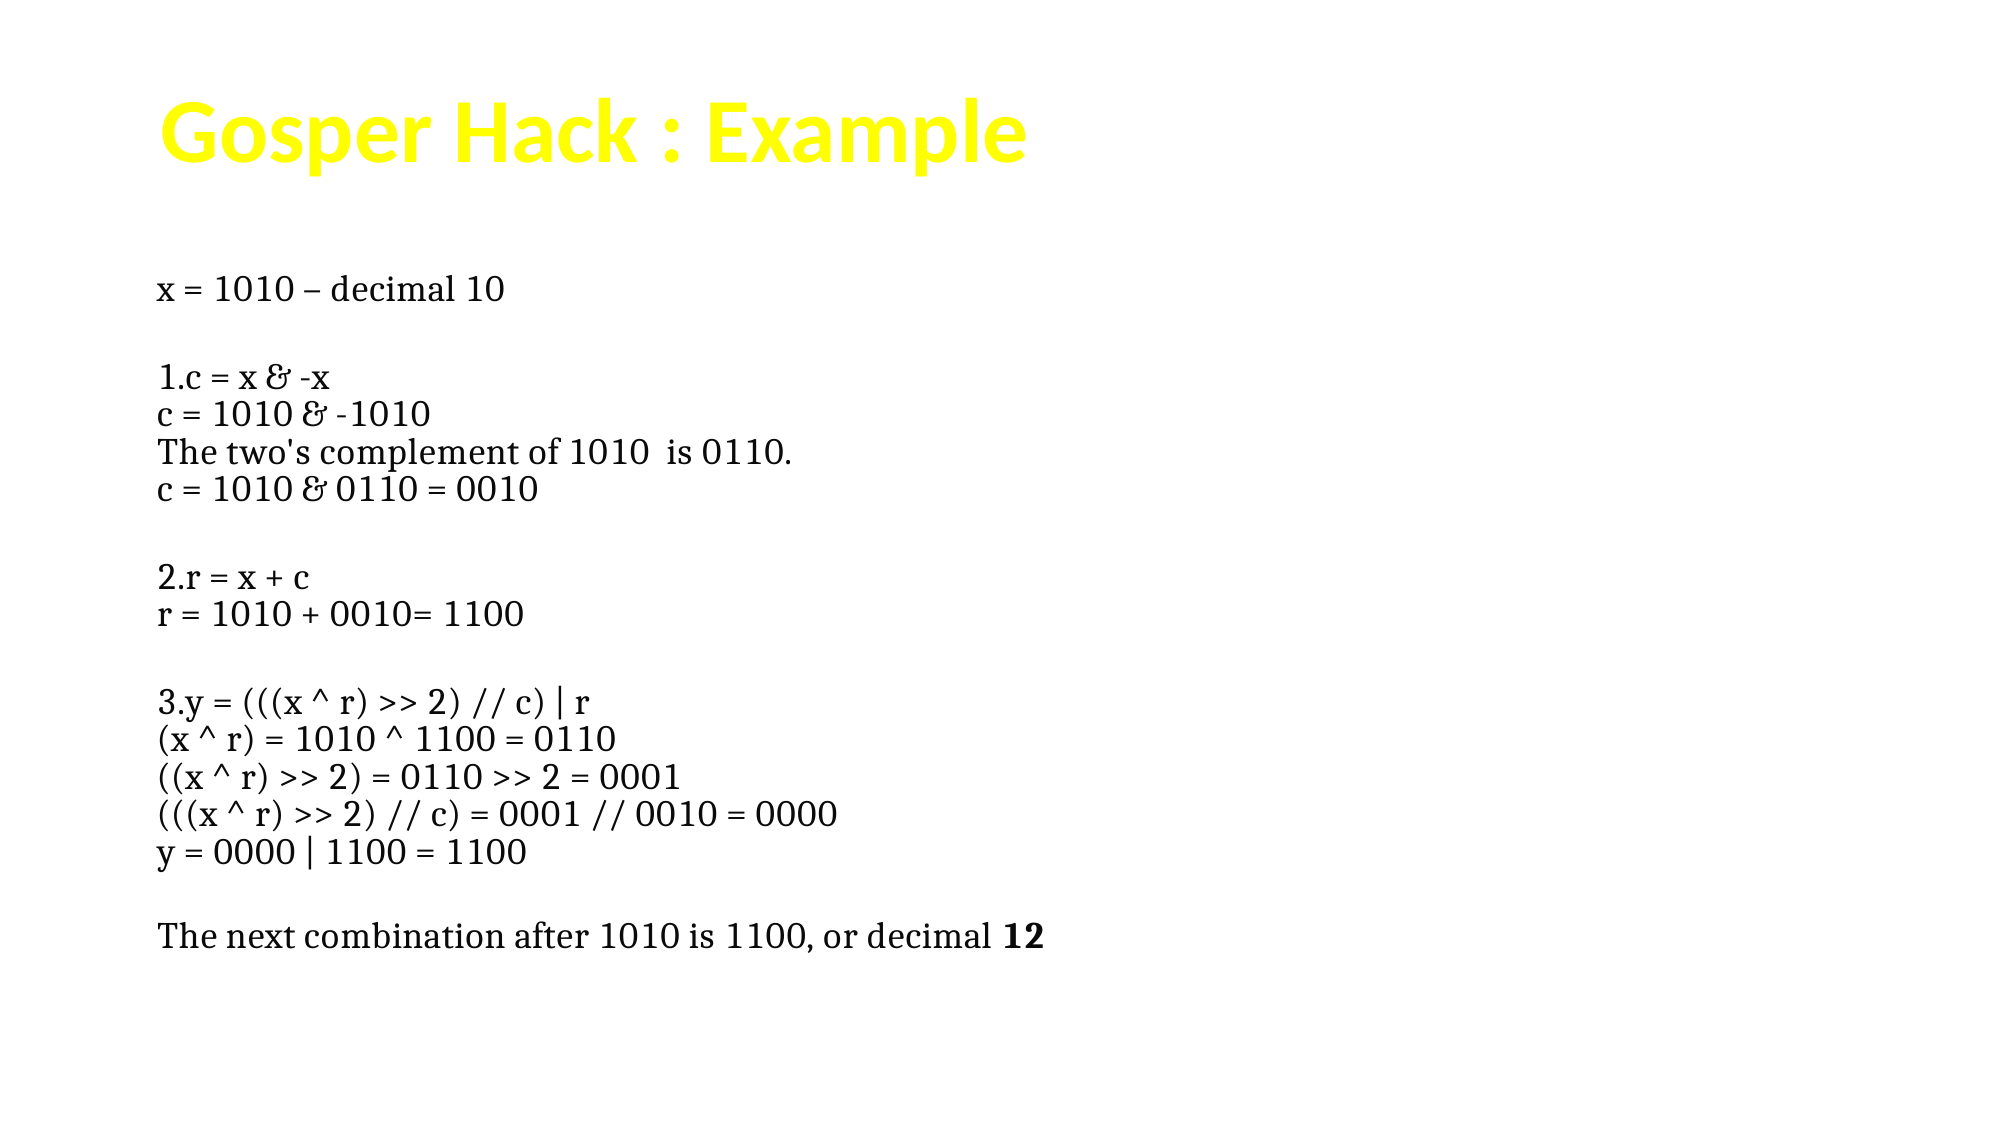

Gosper Hack : Example
x = 1010 – decimal 10
c = x & -x
c = 1010 & -1010
The two's complement of 1010  is 0110.
c = 1010 & 0110 = 0010
r = x + c
r = 1010 + 0010= 1100
y = (((x ^ r) >> 2) // c) | r
(x ^ r) = 1010 ^ 1100 = 0110
((x ^ r) >> 2) = 0110 >> 2 = 0001
(((x ^ r) >> 2) // c) = 0001 // 0010 = 0000
y = 0000 | 1100 = 1100
The next combination after 1010 is 1100, or decimal 12